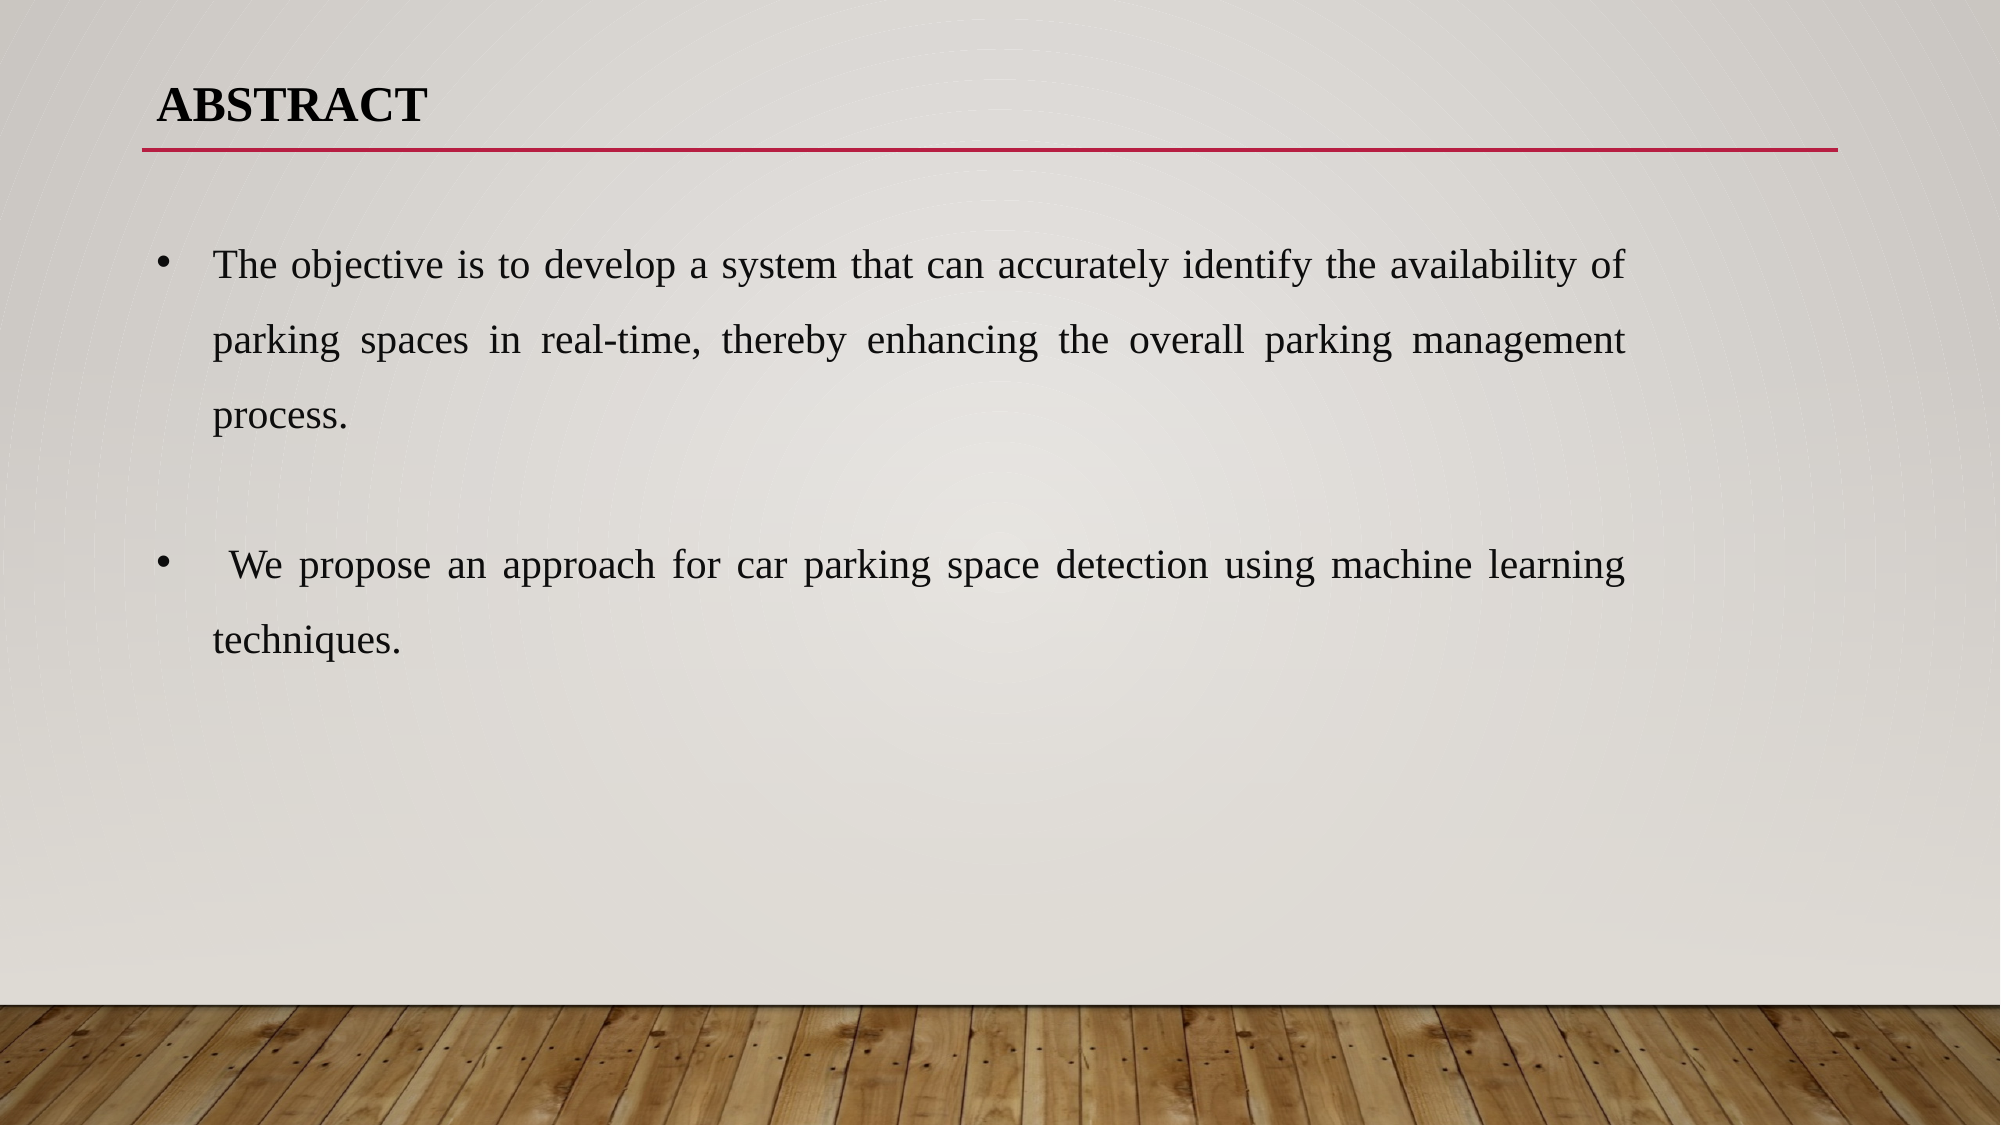

ABSTRACT
The objective is to develop a system that can accurately identify the availability of parking spaces in real-time, thereby enhancing the overall parking management process.

 We propose an approach for car parking space detection using machine learning techniques.